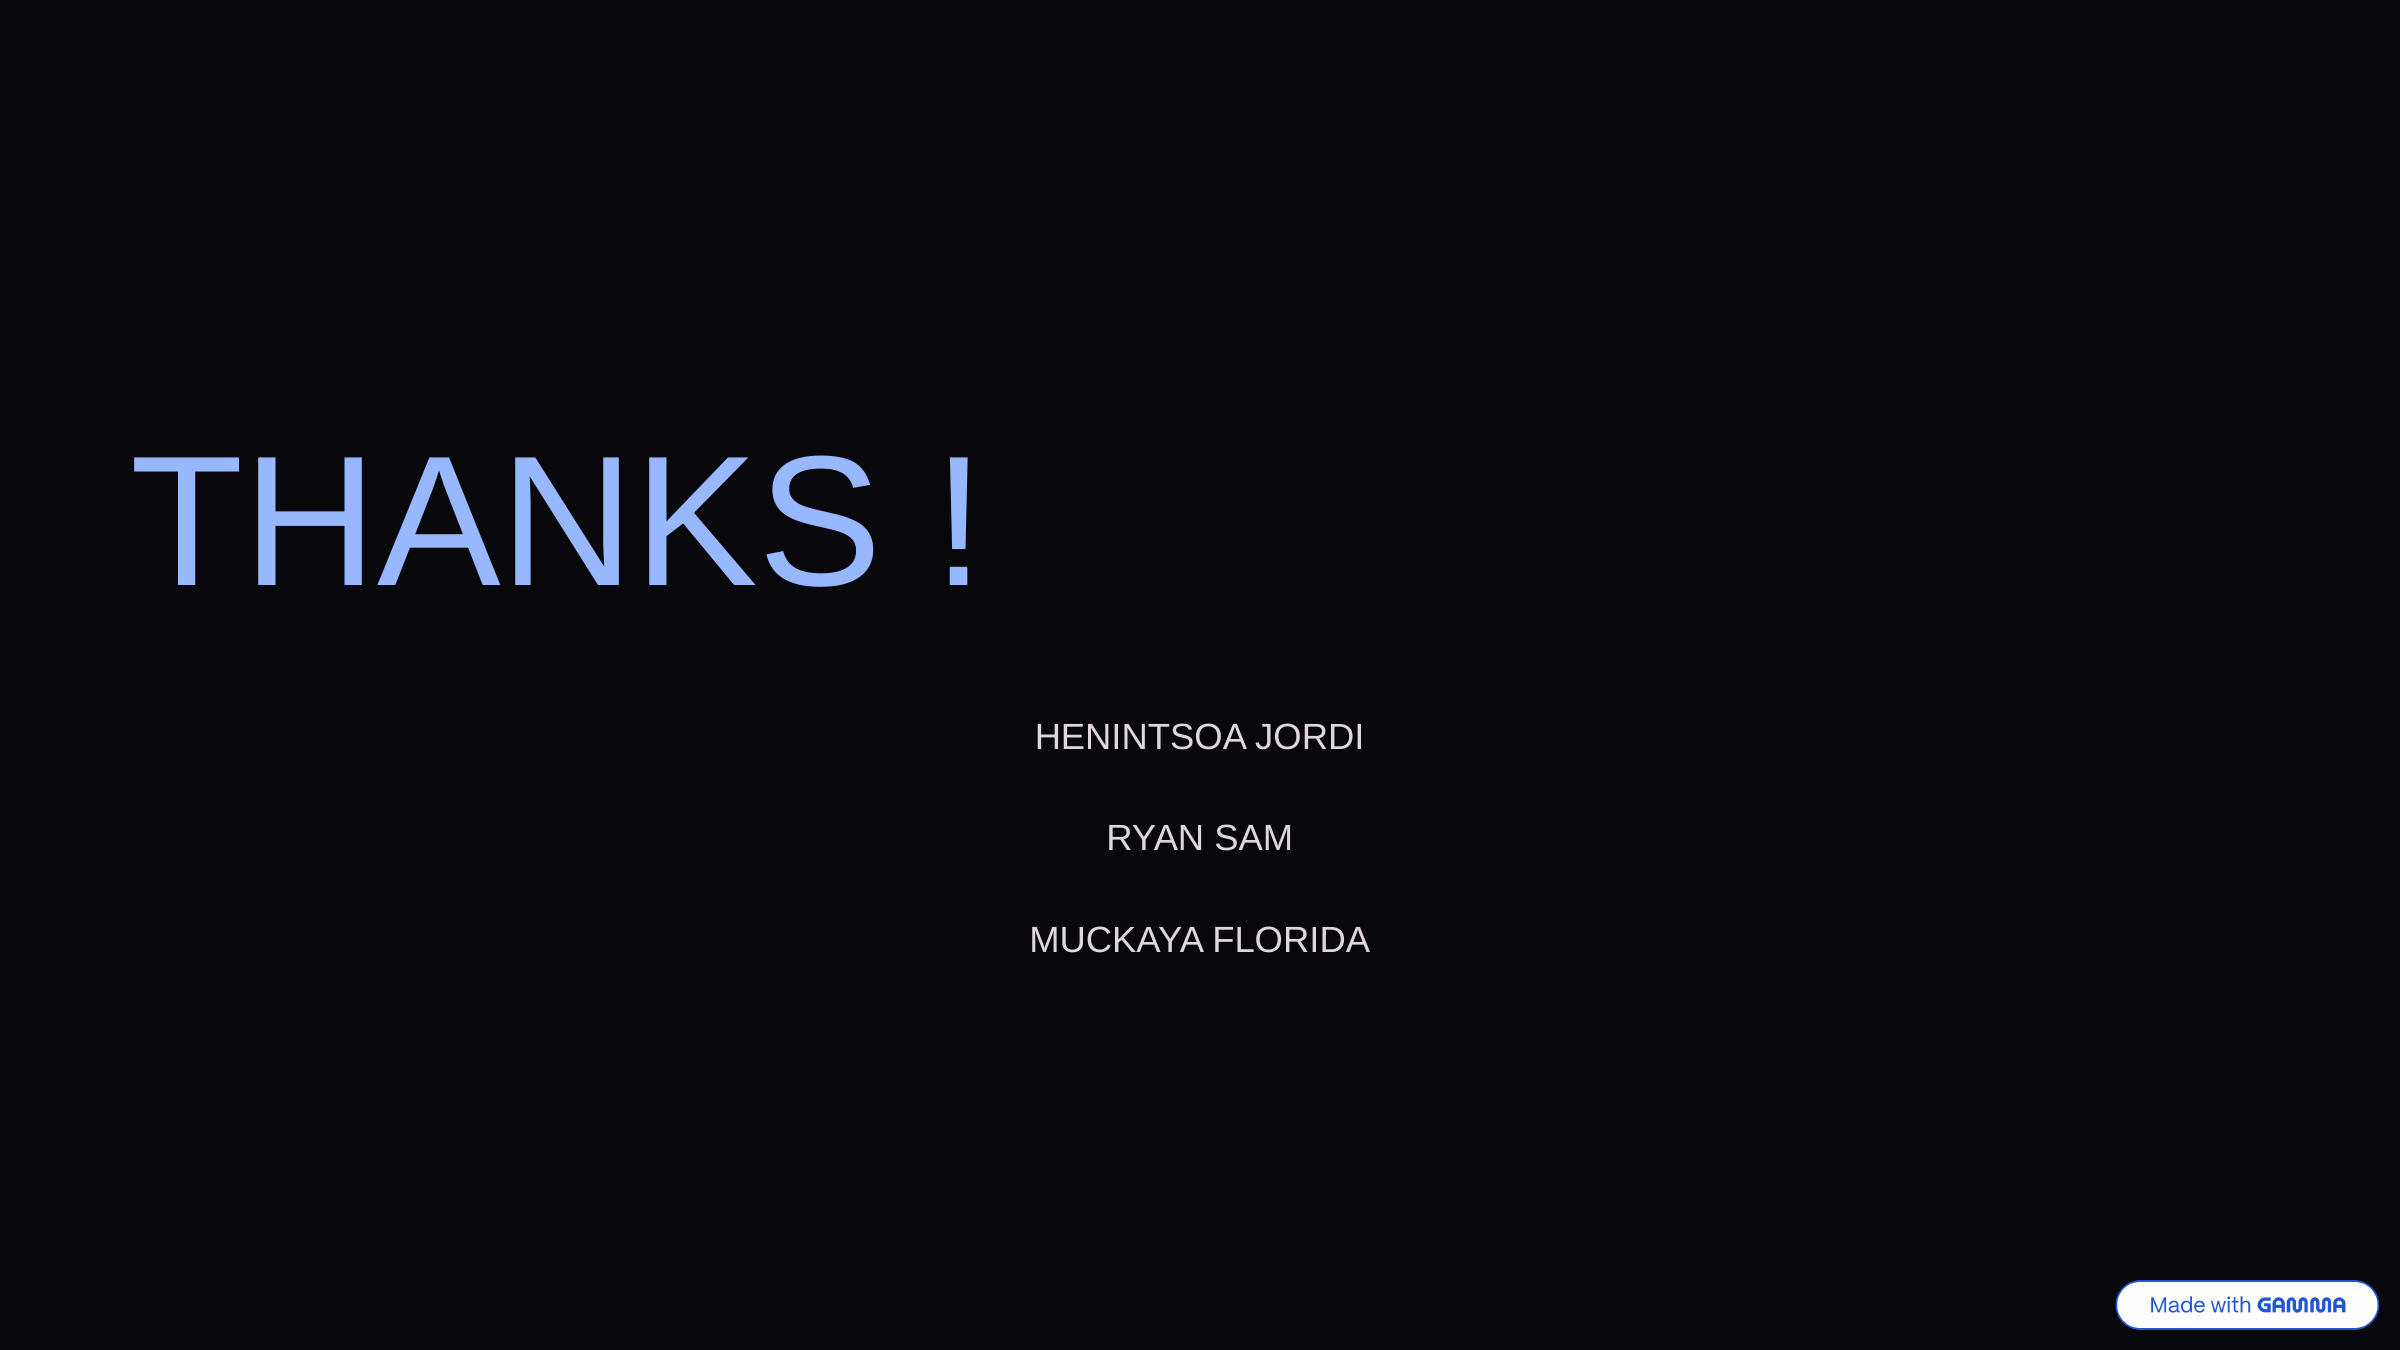

THANKS !
HENINTSOA JORDI
RYAN SAM
MUCKAYA FLORIDA